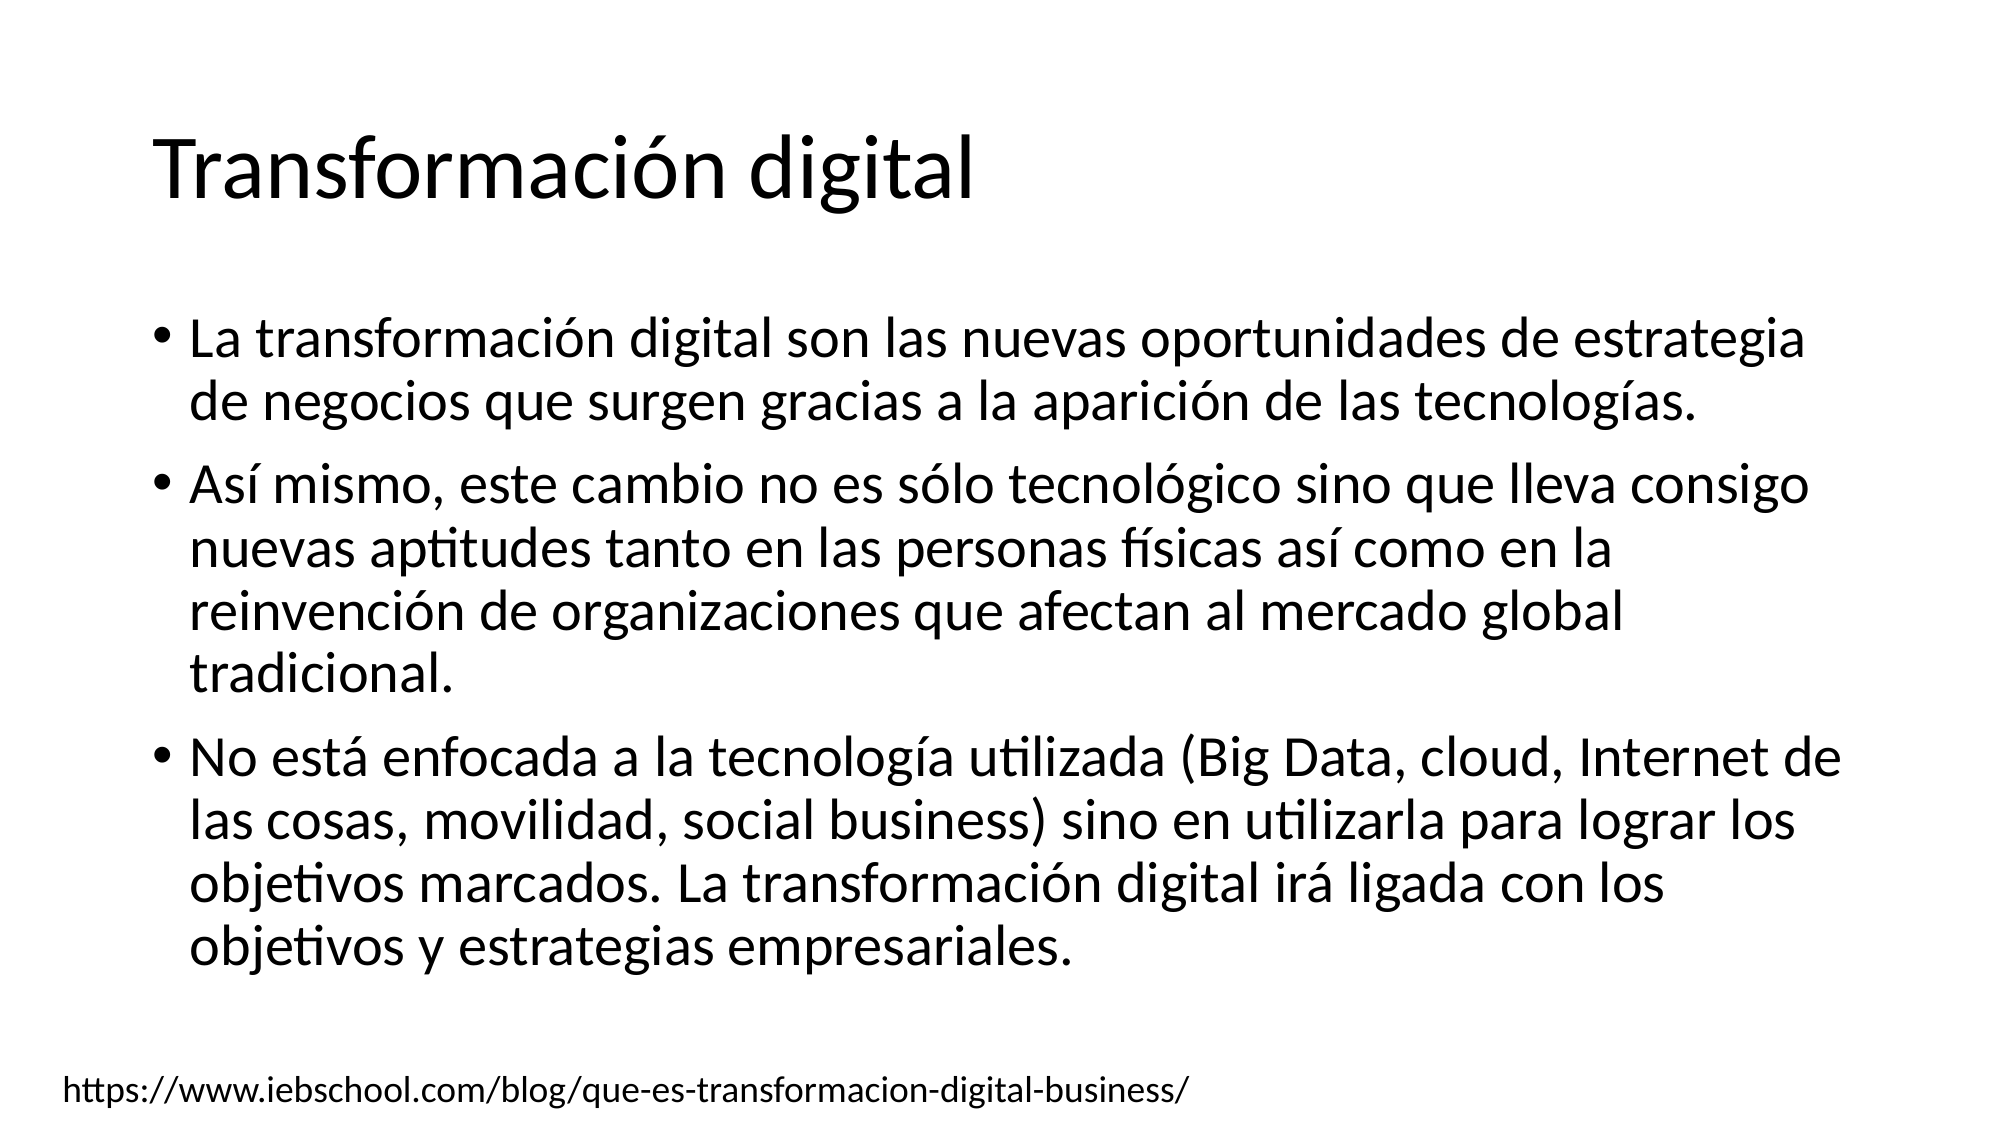

# Transformación digital
La transformación digital son las nuevas oportunidades de estrategia de negocios que surgen gracias a la aparición de las tecnologías.
Así mismo, este cambio no es sólo tecnológico sino que lleva consigo nuevas aptitudes tanto en las personas físicas así como en la reinvención de organizaciones que afectan al mercado global tradicional.
No está enfocada a la tecnología utilizada (Big Data, cloud, Internet de las cosas, movilidad, social business) sino en utilizarla para lograr los objetivos marcados. La transformación digital irá ligada con los objetivos y estrategias empresariales.
https://www.iebschool.com/blog/que-es-transformacion-digital-business/